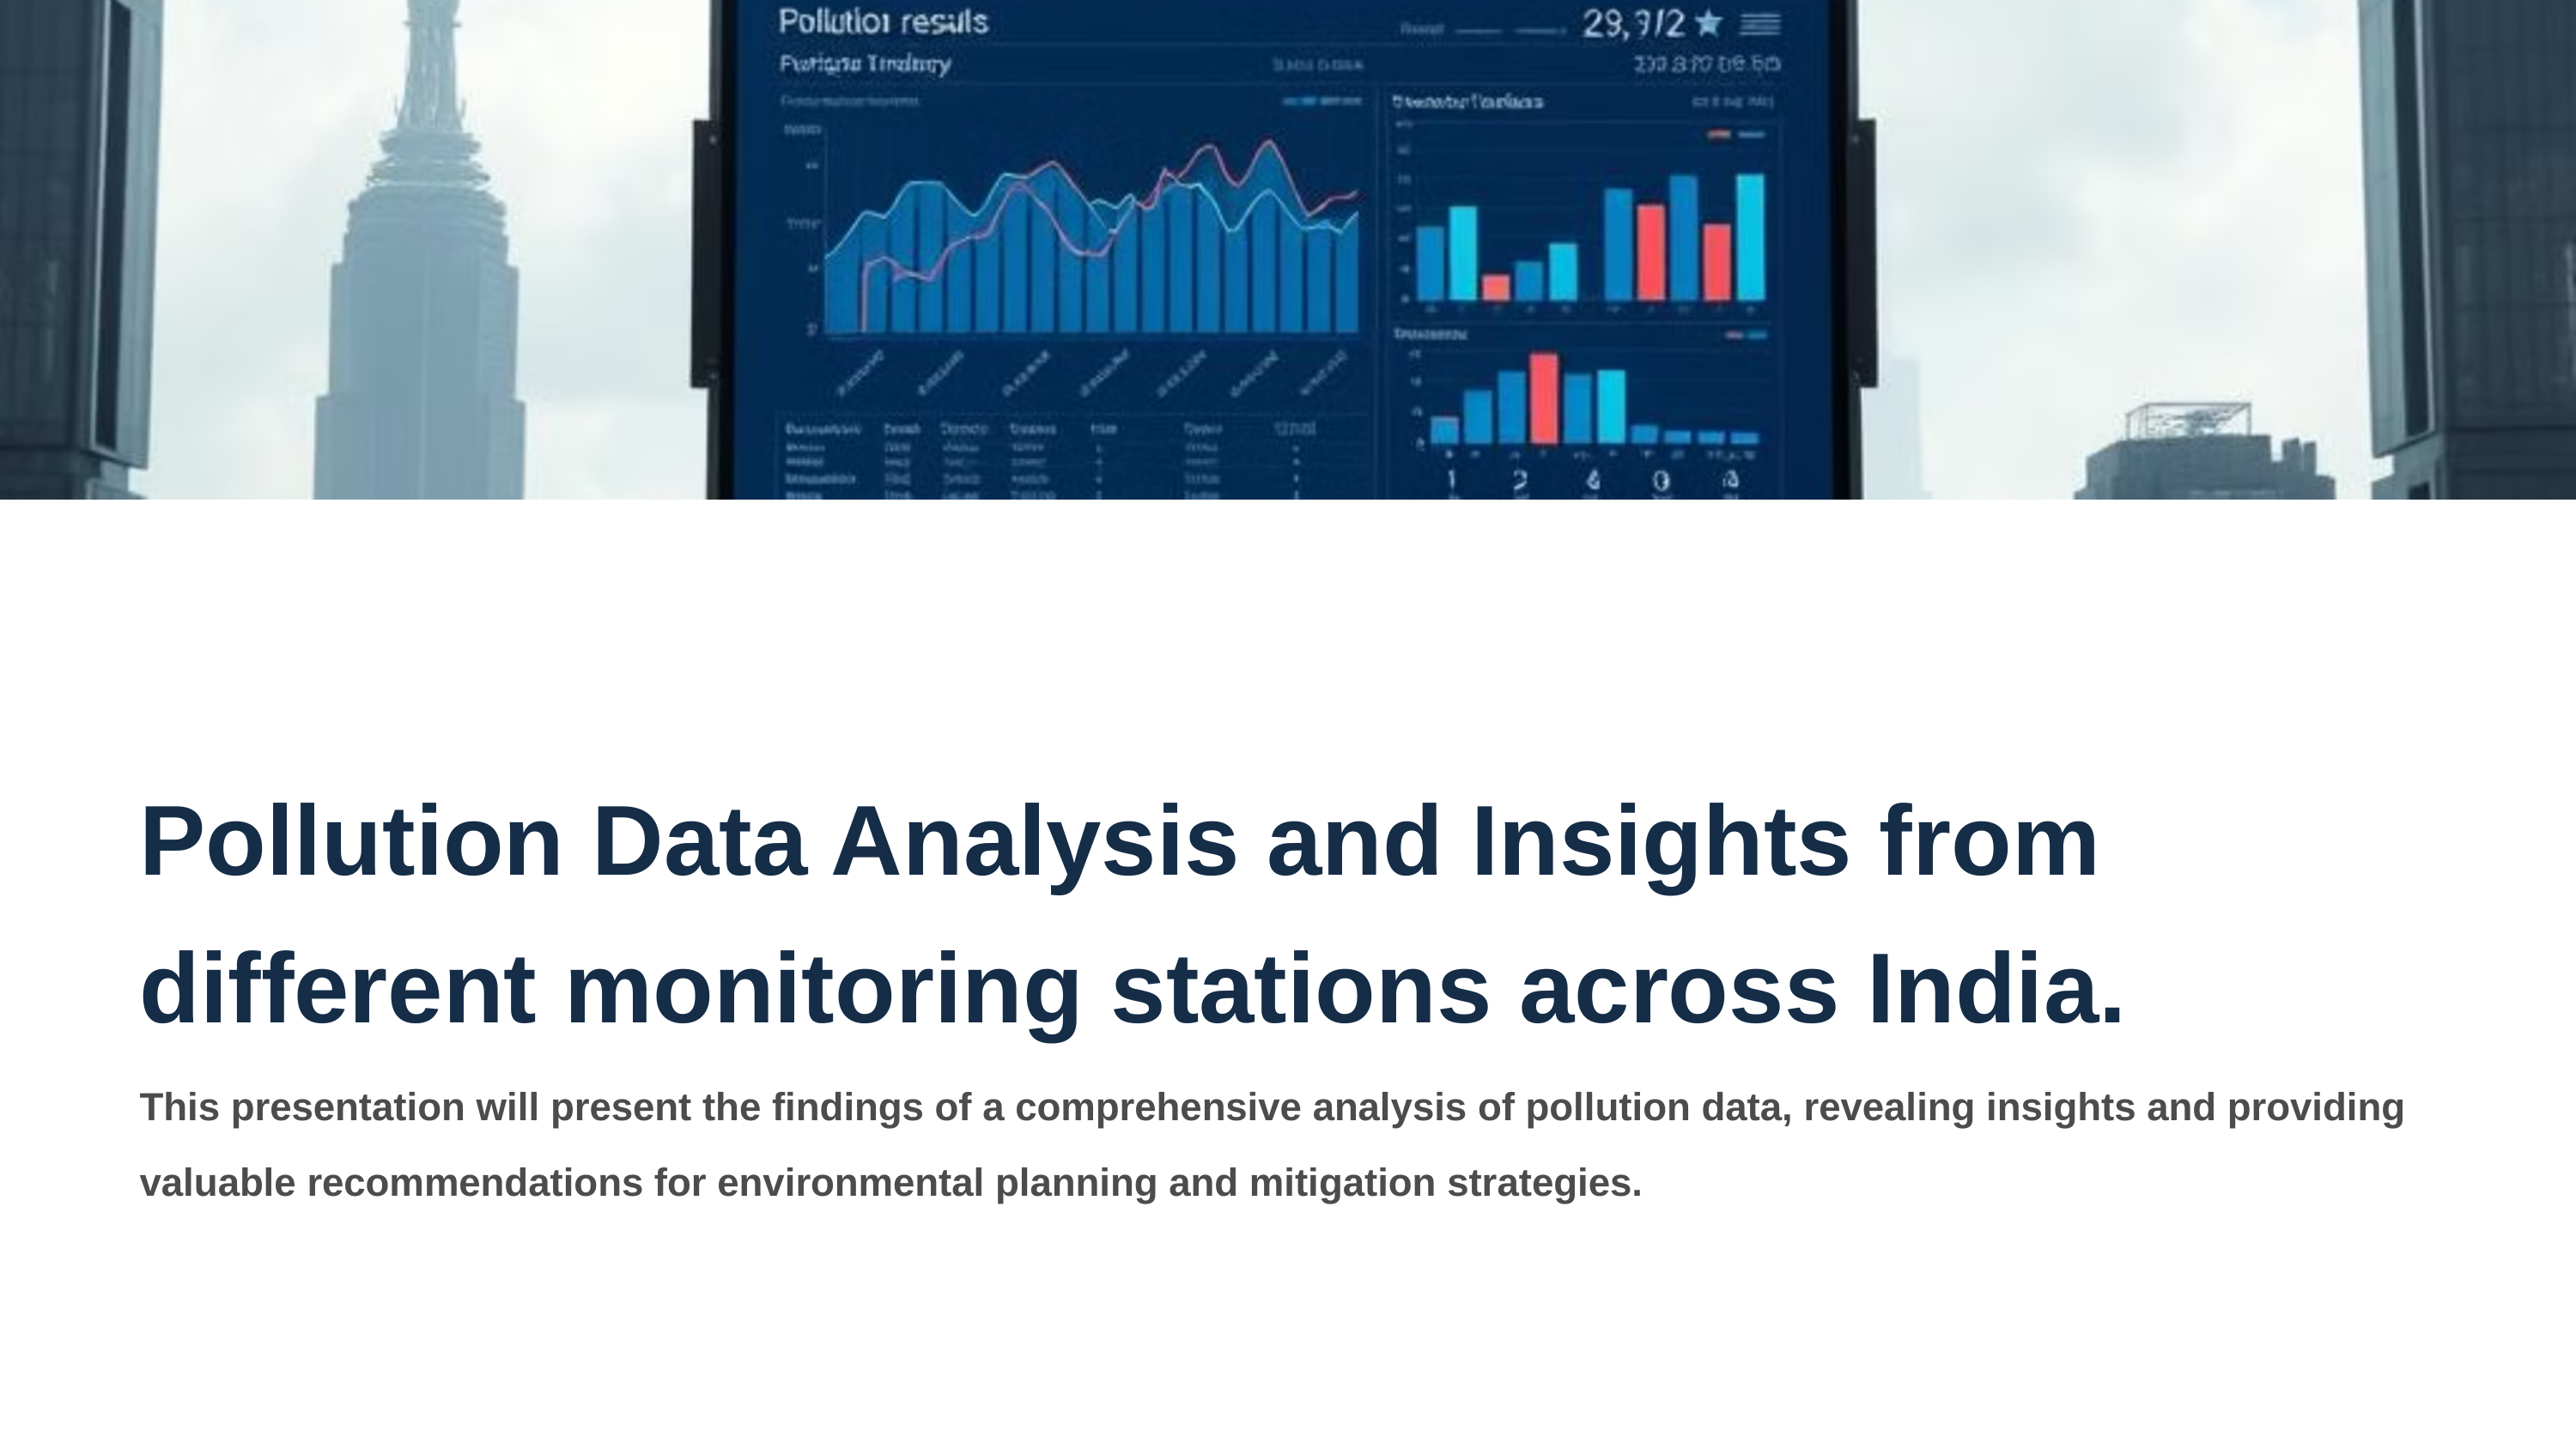

Pollution Data Analysis and Insights from different monitoring stations across India.
This presentation will present the findings of a comprehensive analysis of pollution data, revealing insights and providing valuable recommendations for environmental planning and mitigation strategies.